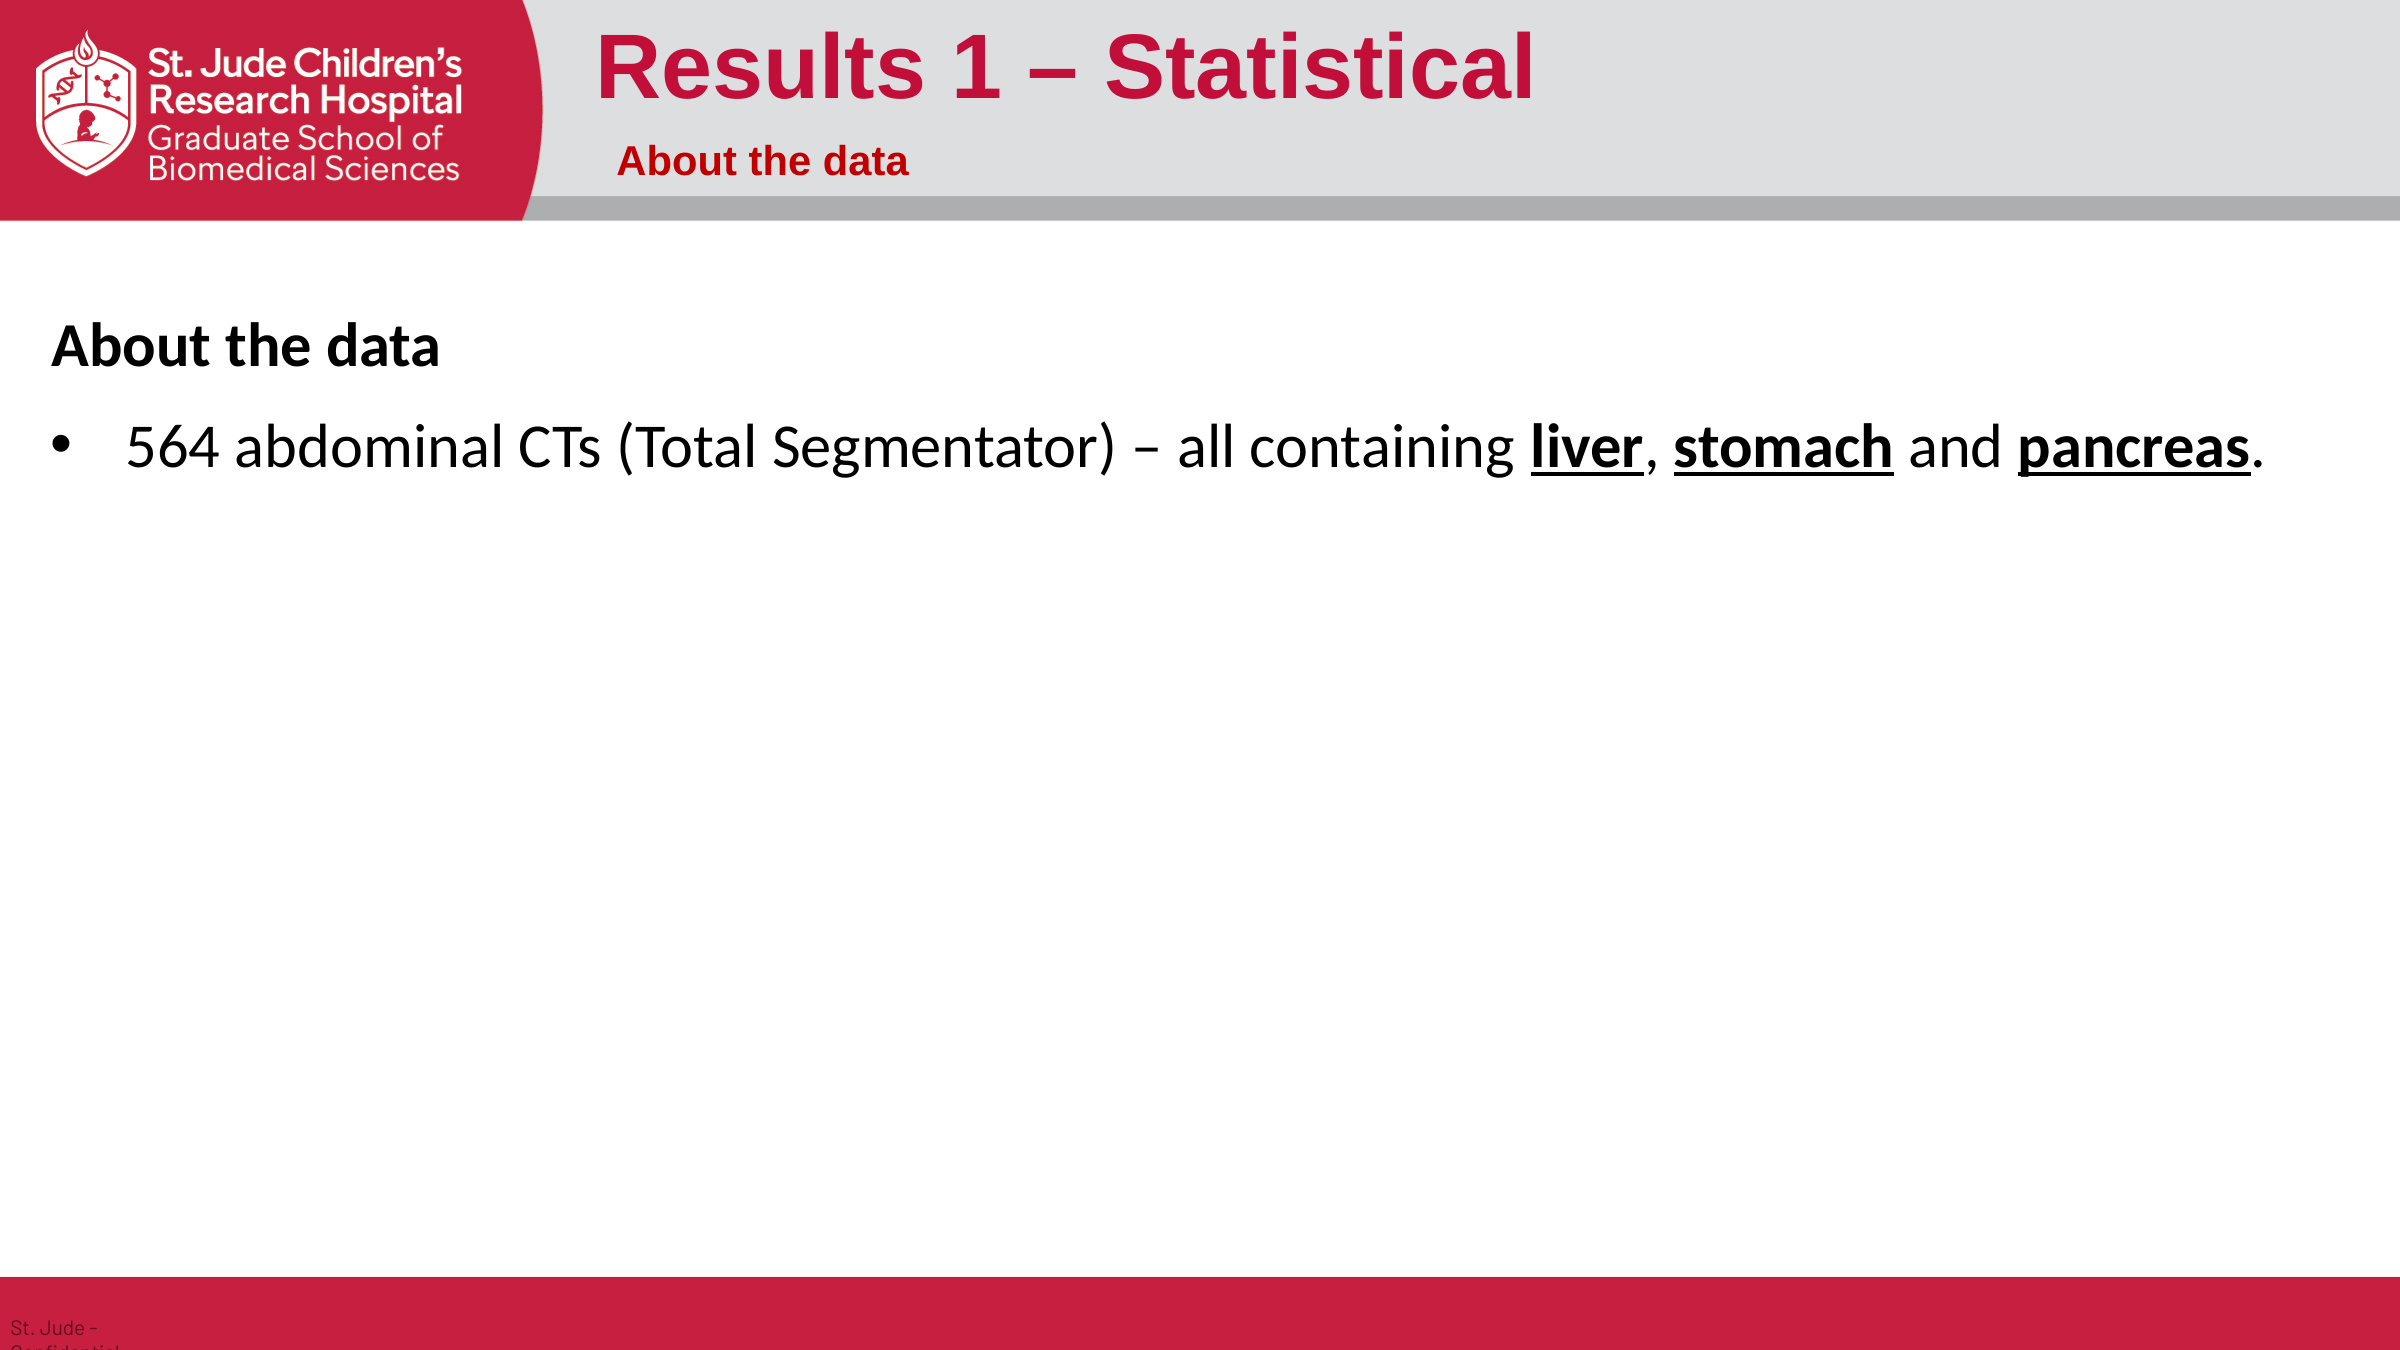

Results 1 – Statistical
About the data
About the data
564 abdominal CTs (Total Segmentator) – all containing liver, stomach and pancreas.